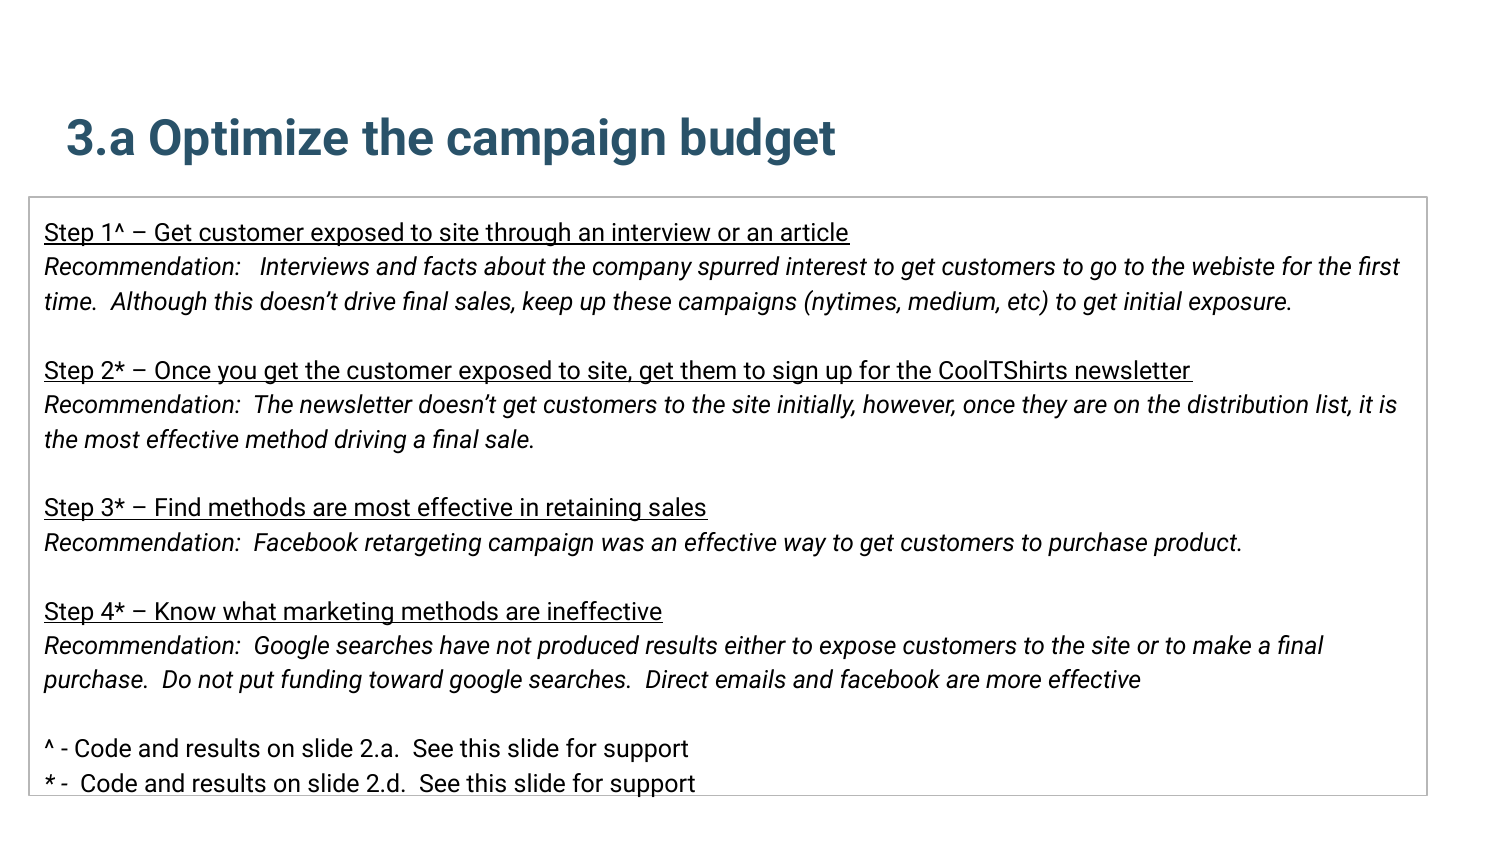

3.a Optimize the campaign budget
Step 1^ – Get customer exposed to site through an interview or an article
Recommendation:   Interviews and facts about the company spurred interest to get customers to go to the webiste for the first time.  Although this doesn’t drive final sales, keep up these campaigns (nytimes, medium, etc) to get initial exposure.

Step 2* – Once you get the customer exposed to site, get them to sign up for the CoolTShirts newsletter
Recommendation:  The newsletter doesn’t get customers to the site initially, however, once they are on the distribution list, it is the most effective method driving a final sale.

Step 3* – Find methods are most effective in retaining sales
Recommendation:  Facebook retargeting campaign was an effective way to get customers to purchase product.

Step 4* – Know what marketing methods are ineffective
Recommendation:  Google searches have not produced results either to expose customers to the site or to make a final purchase.  Do not put funding toward google searches.  Direct emails and facebook are more effective

^ - Code and results on slide 2.a.  See this slide for support
* -  Code and results on slide 2.d.  See this slide for support